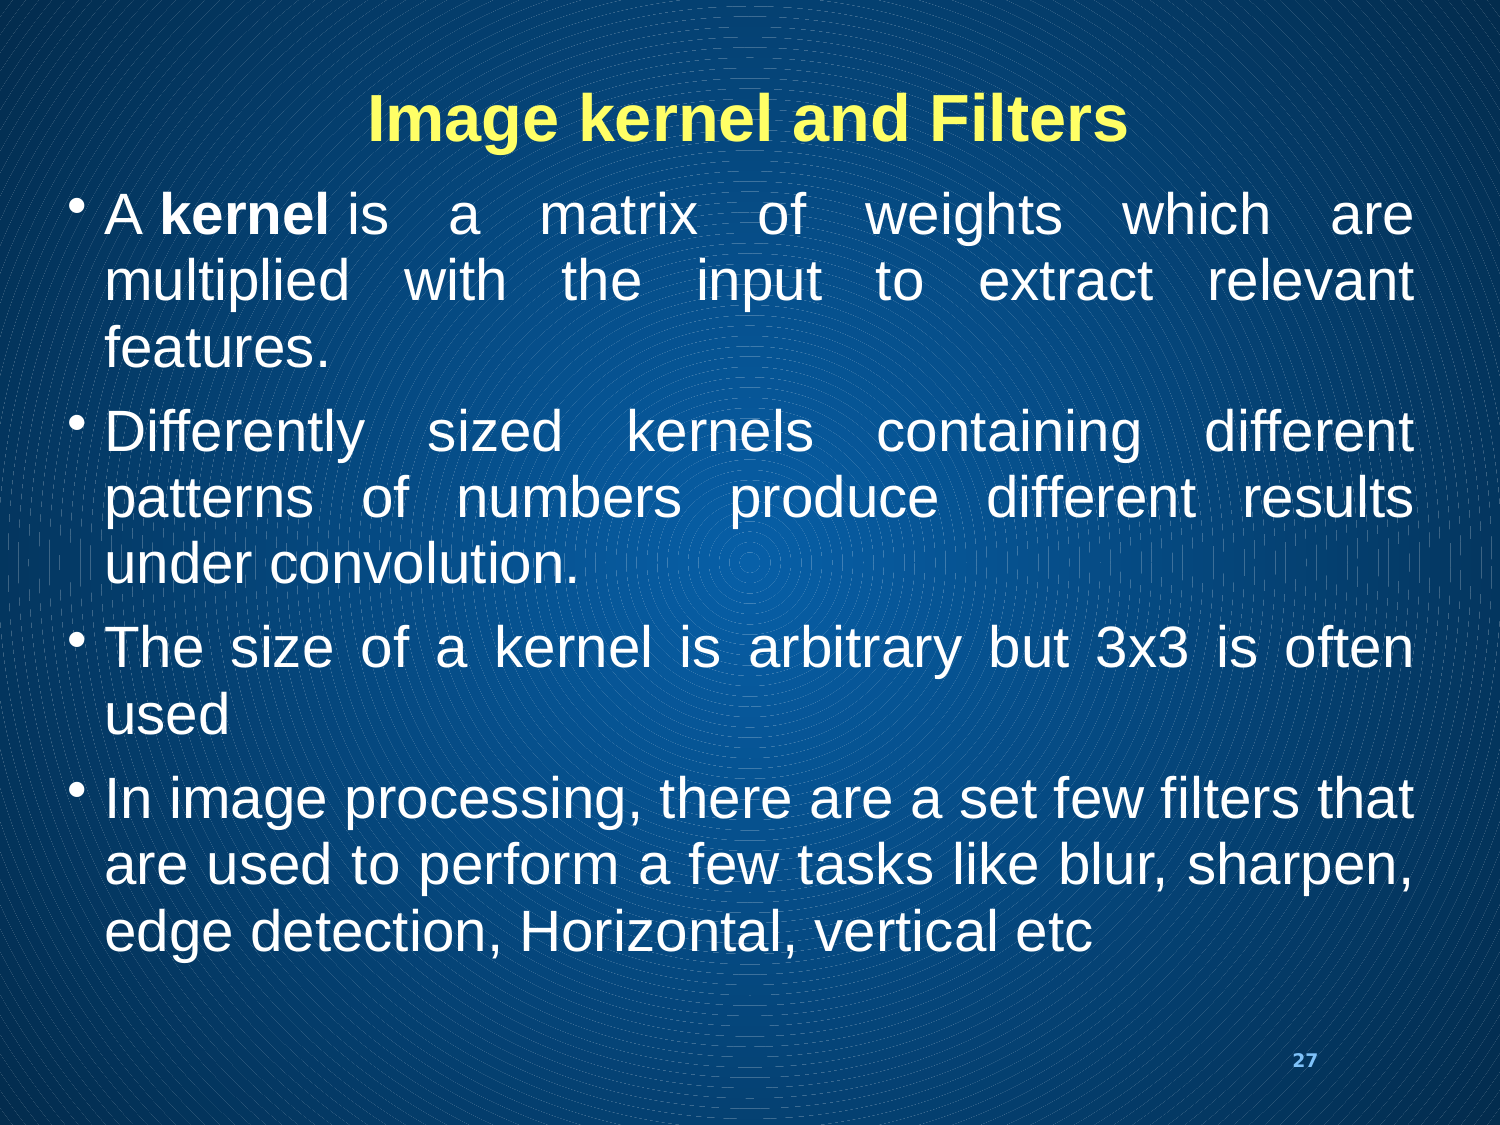

# Image kernel and Filters
A kernel is a matrix of weights which are multiplied with the input to extract relevant features.
Differently sized kernels containing different patterns of numbers produce different results under convolution.
The size of a kernel is arbitrary but 3x3 is often used
In image processing, there are a set few filters that are used to perform a few tasks like blur, sharpen, edge detection, Horizontal, vertical etc